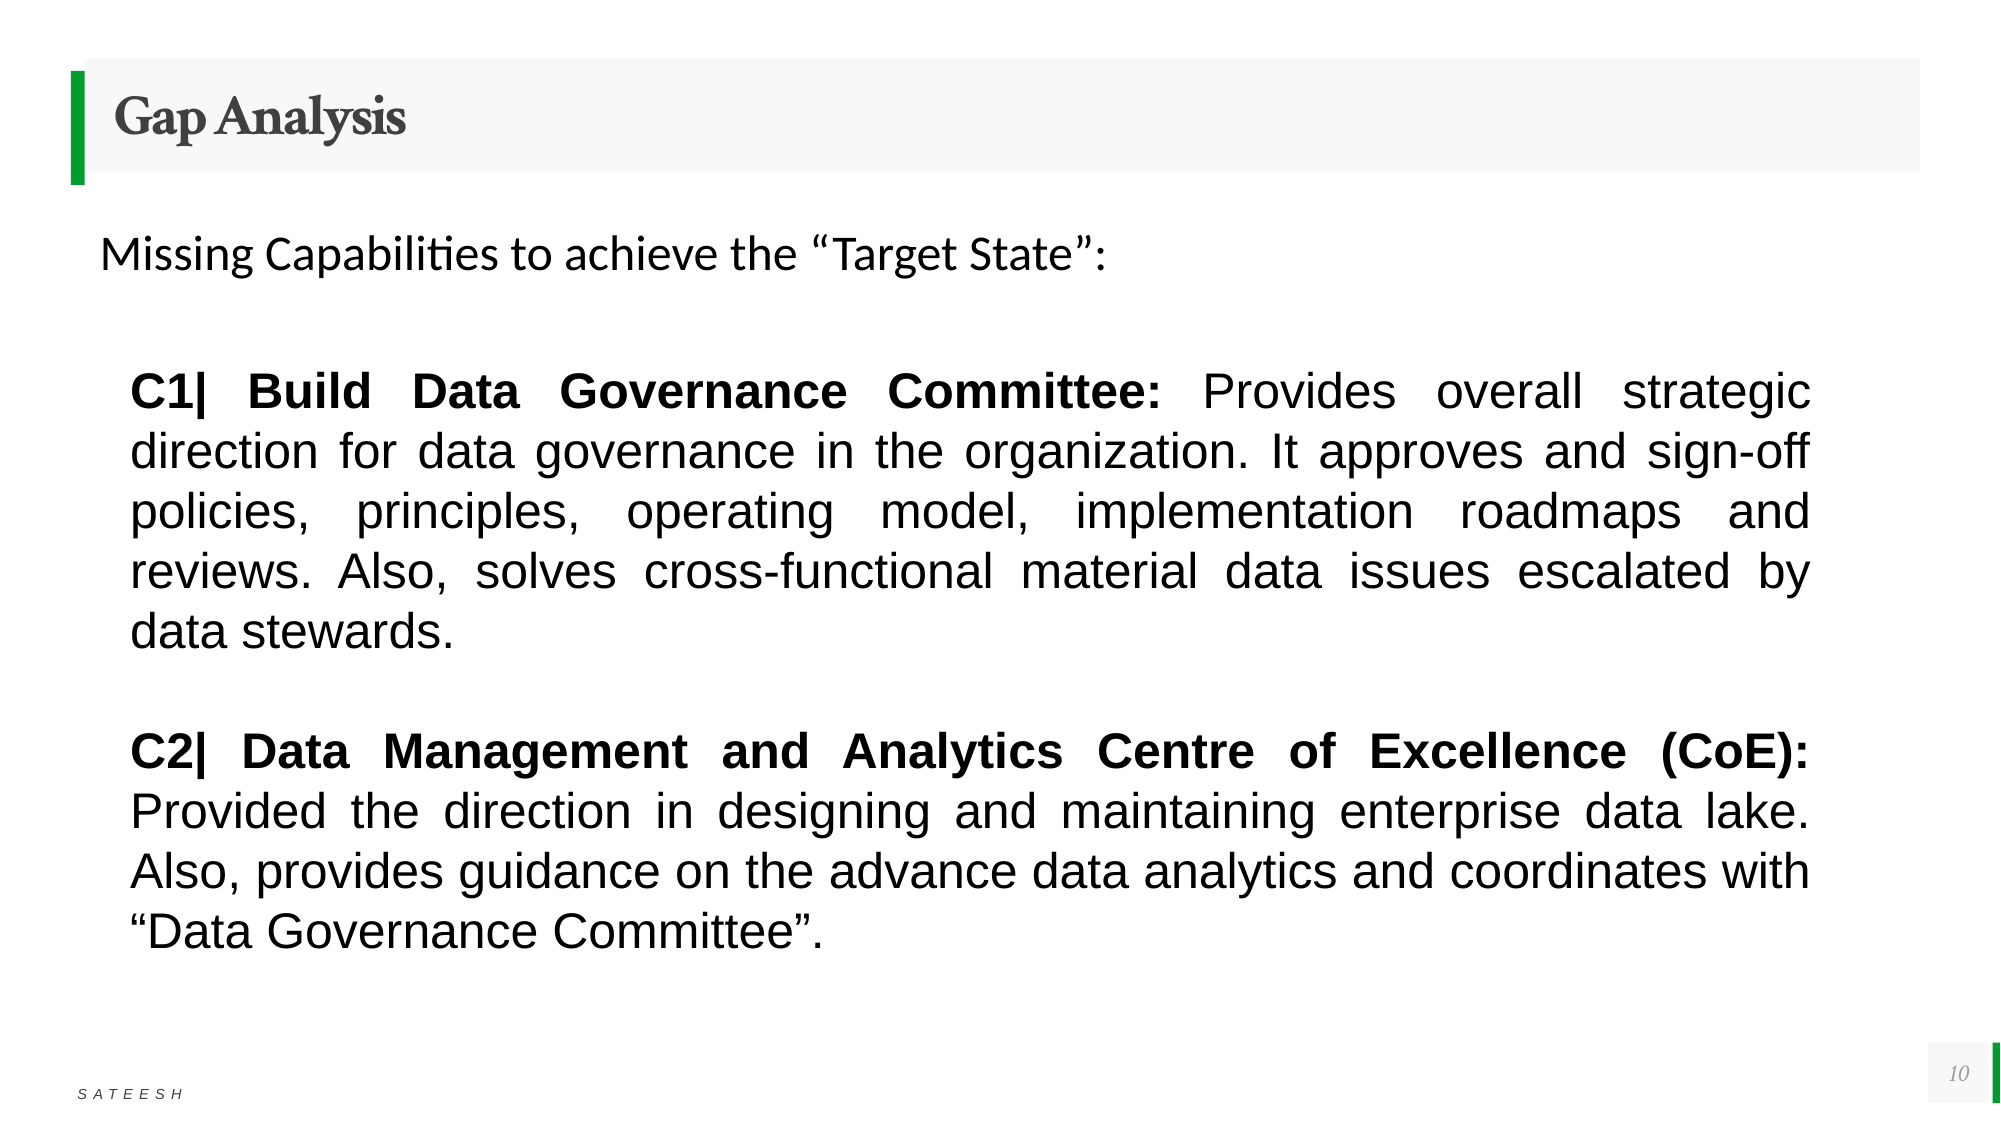

# Gap Analysis
Missing Capabilities to achieve the “Target State”:
C1| Build Data Governance Committee: Provides overall strategic direction for data governance in the organization. It approves and sign-off policies, principles, operating model, implementation roadmaps and reviews. Also, solves cross-functional material data issues escalated by data stewards.

C2| Data Management and Analytics Centre of Excellence (CoE): Provided the direction in designing and maintaining enterprise data lake. Also, provides guidance on the advance data analytics and coordinates with “Data Governance Committee”.
10